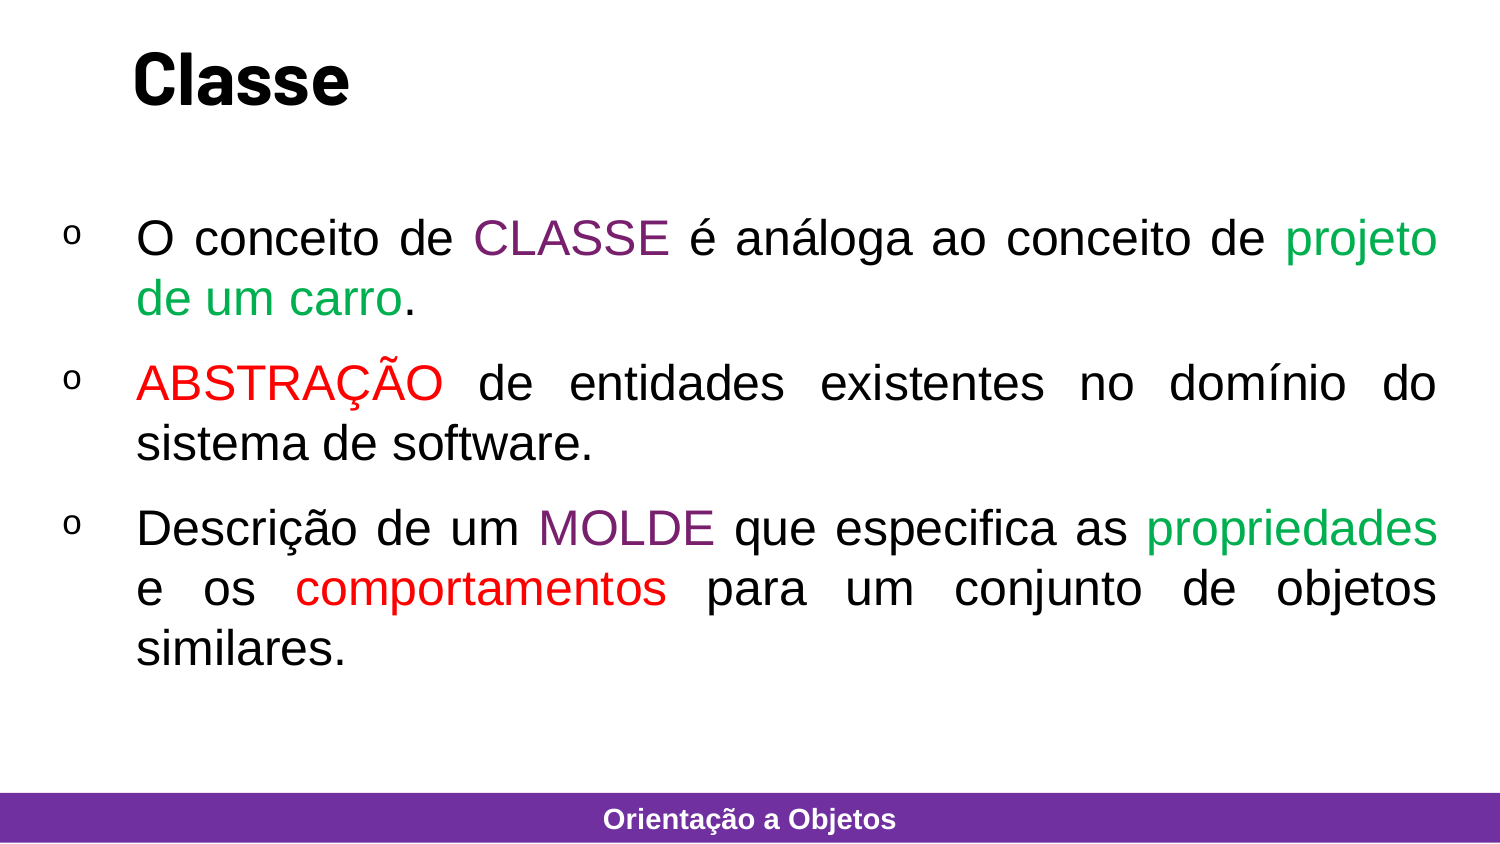

# Classe
O conceito de classe é análoga ao conceito de projeto de um carro.
Abstração de entidades existentes no domínio do sistema de software.
Descrição de um molde que especifica as propriedades e os comportamentos para um conjunto de objetos similares.